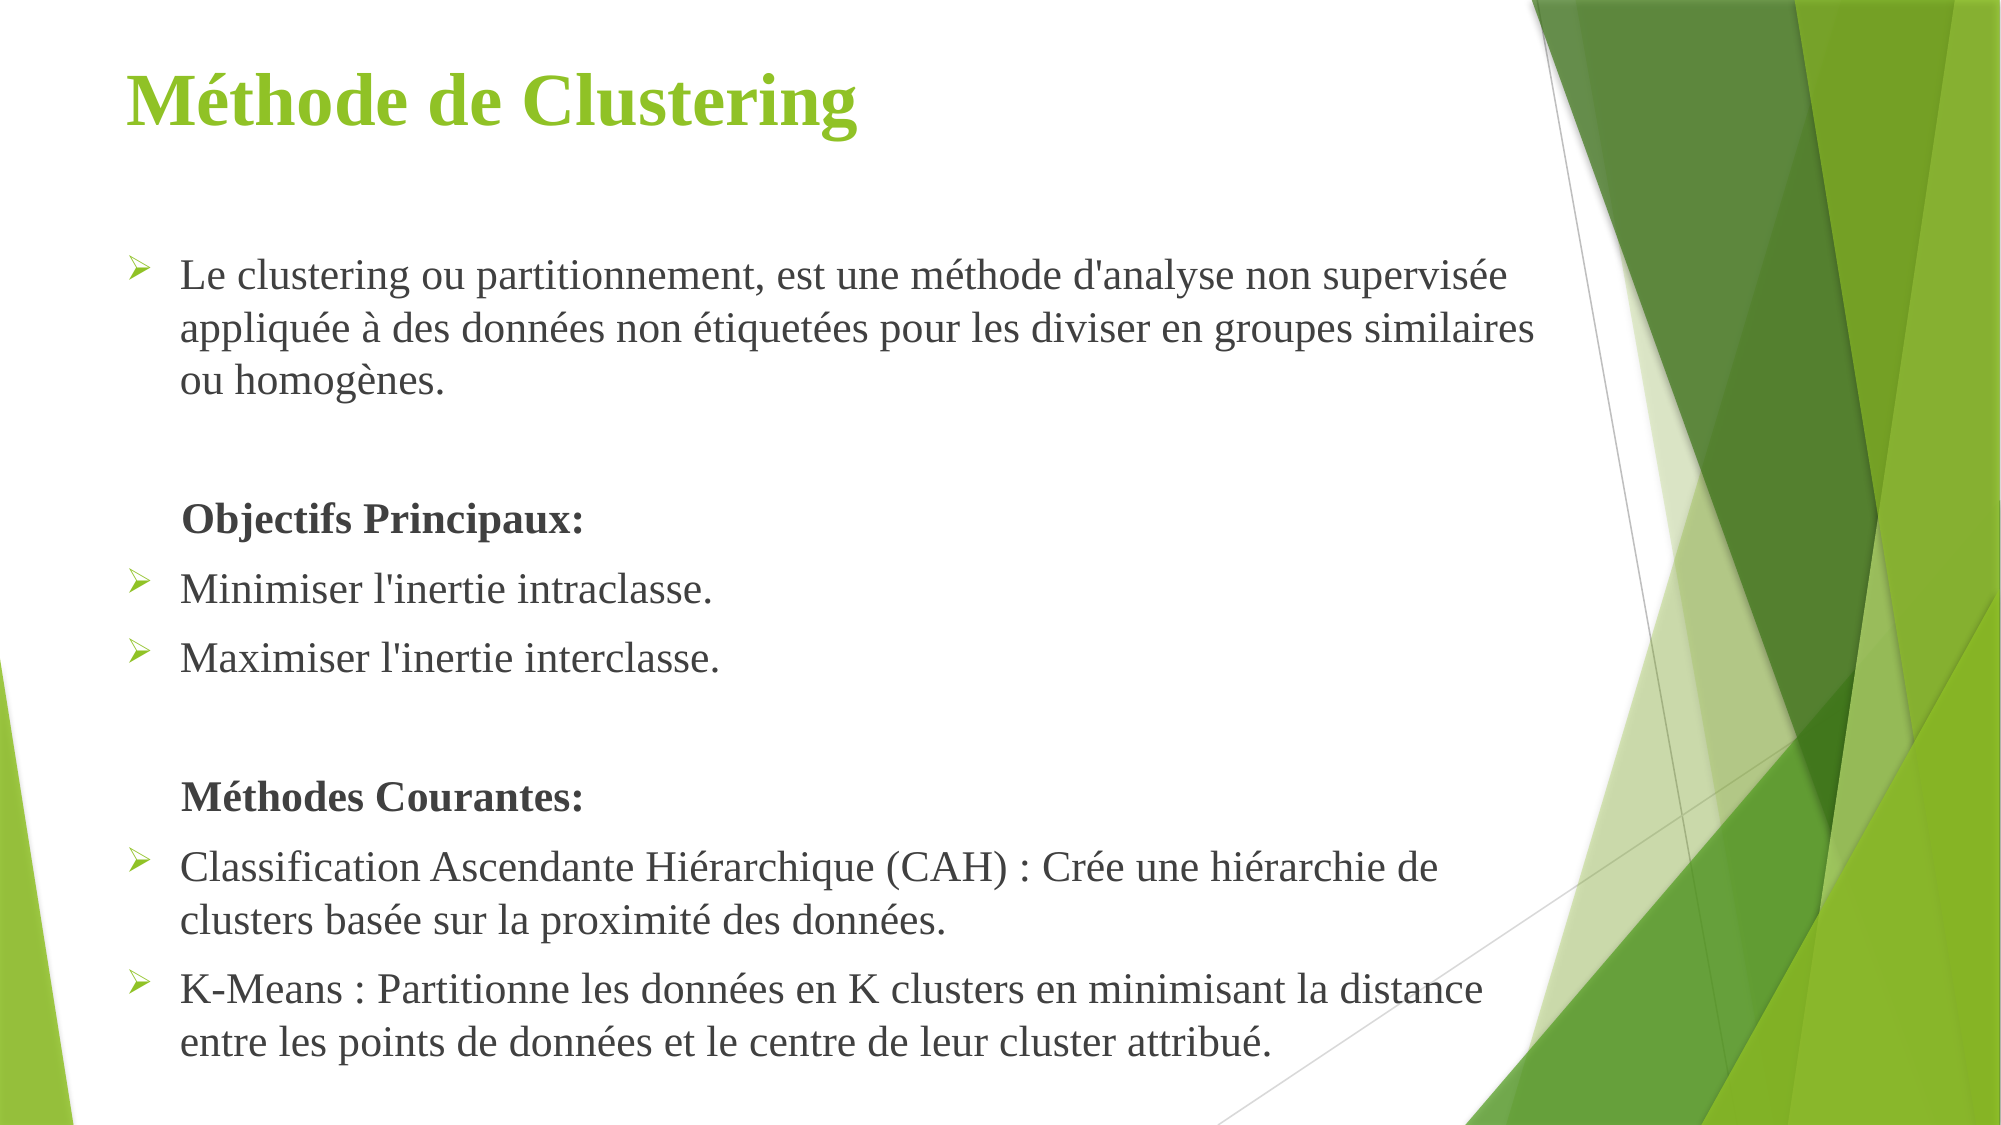

# Méthode de Clustering
Le clustering ou partitionnement, est une méthode d'analyse non supervisée appliquée à des données non étiquetées pour les diviser en groupes similaires ou homogènes.

     Objectifs Principaux:
Minimiser l'inertie intraclasse.
Maximiser l'inertie interclasse.

     Méthodes Courantes:
Classification Ascendante Hiérarchique (CAH) : Crée une hiérarchie de clusters basée sur la proximité des données.
K-Means : Partitionne les données en K clusters en minimisant la distance entre les points de données et le centre de leur cluster attribué.